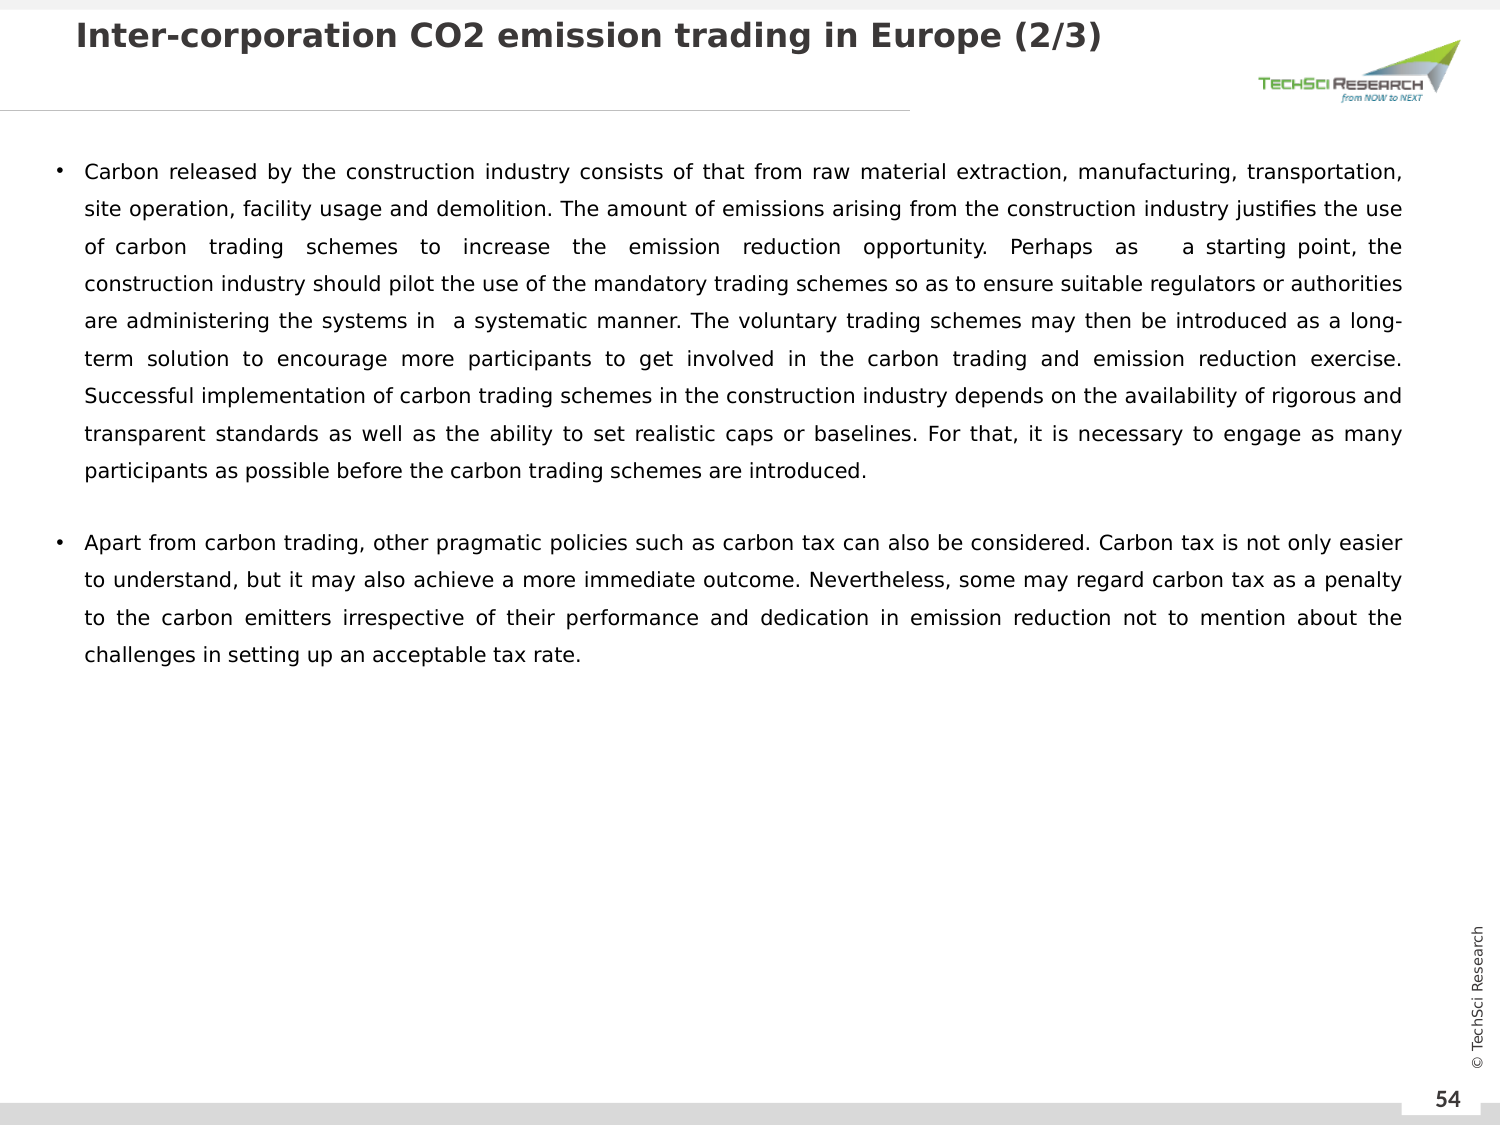

Inter-corporation CO2 emission trading in Europe (2/3)

Carbon released by the construction industry consists of that from raw material extraction, manufacturing, transportation, site operation, facility usage and demolition. The amount of emissions arising from the construction industry justifies the use of carbon  trading  schemes  to  increase  the  emission  reduction  opportunity.  Perhaps  as    a starting point, the construction industry should pilot the use of the mandatory trading schemes so as to ensure suitable regulators or authorities are administering the systems in  a systematic manner. The voluntary trading schemes may then be introduced as a long- term solution to encourage more participants to get involved in the carbon trading and emission reduction exercise. Successful implementation of carbon trading schemes in the construction industry depends on the availability of rigorous and transparent standards as well as the ability to set realistic caps or baselines. For that, it is necessary to engage as many participants as possible before the carbon trading schemes are introduced.

Apart from carbon trading, other pragmatic policies such as carbon tax can also be considered. Carbon tax is not only easier to understand, but it may also achieve a more immediate outcome. Nevertheless, some may regard carbon tax as a penalty to the carbon emitters irrespective of their performance and dedication in emission reduction not to mention about the challenges in setting up an acceptable tax rate.